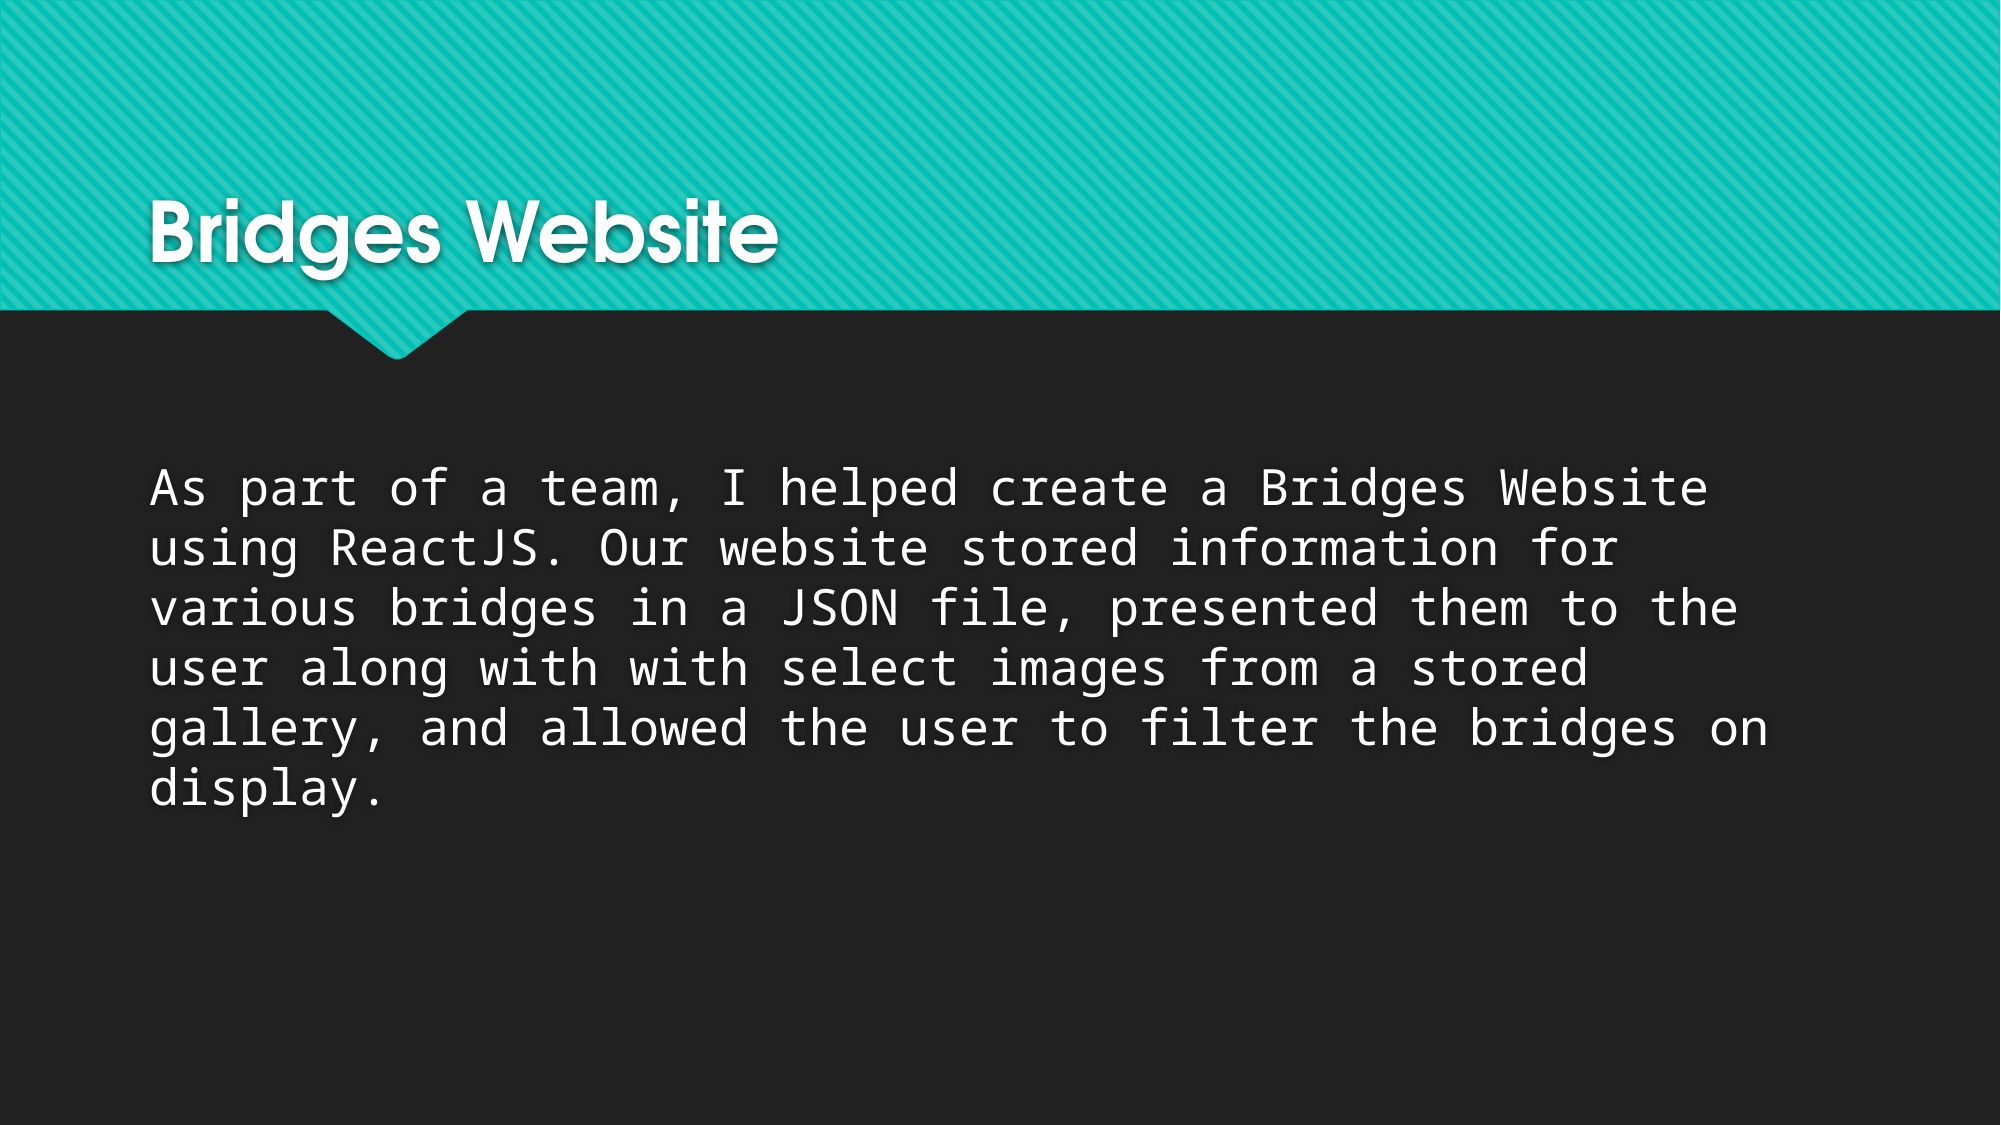

# Bridges Website
As part of a team, I helped create a Bridges Website using ReactJS. Our website stored information for various bridges in a JSON file, presented them to the user along with with select images from a stored gallery, and allowed the user to filter the bridges on display.